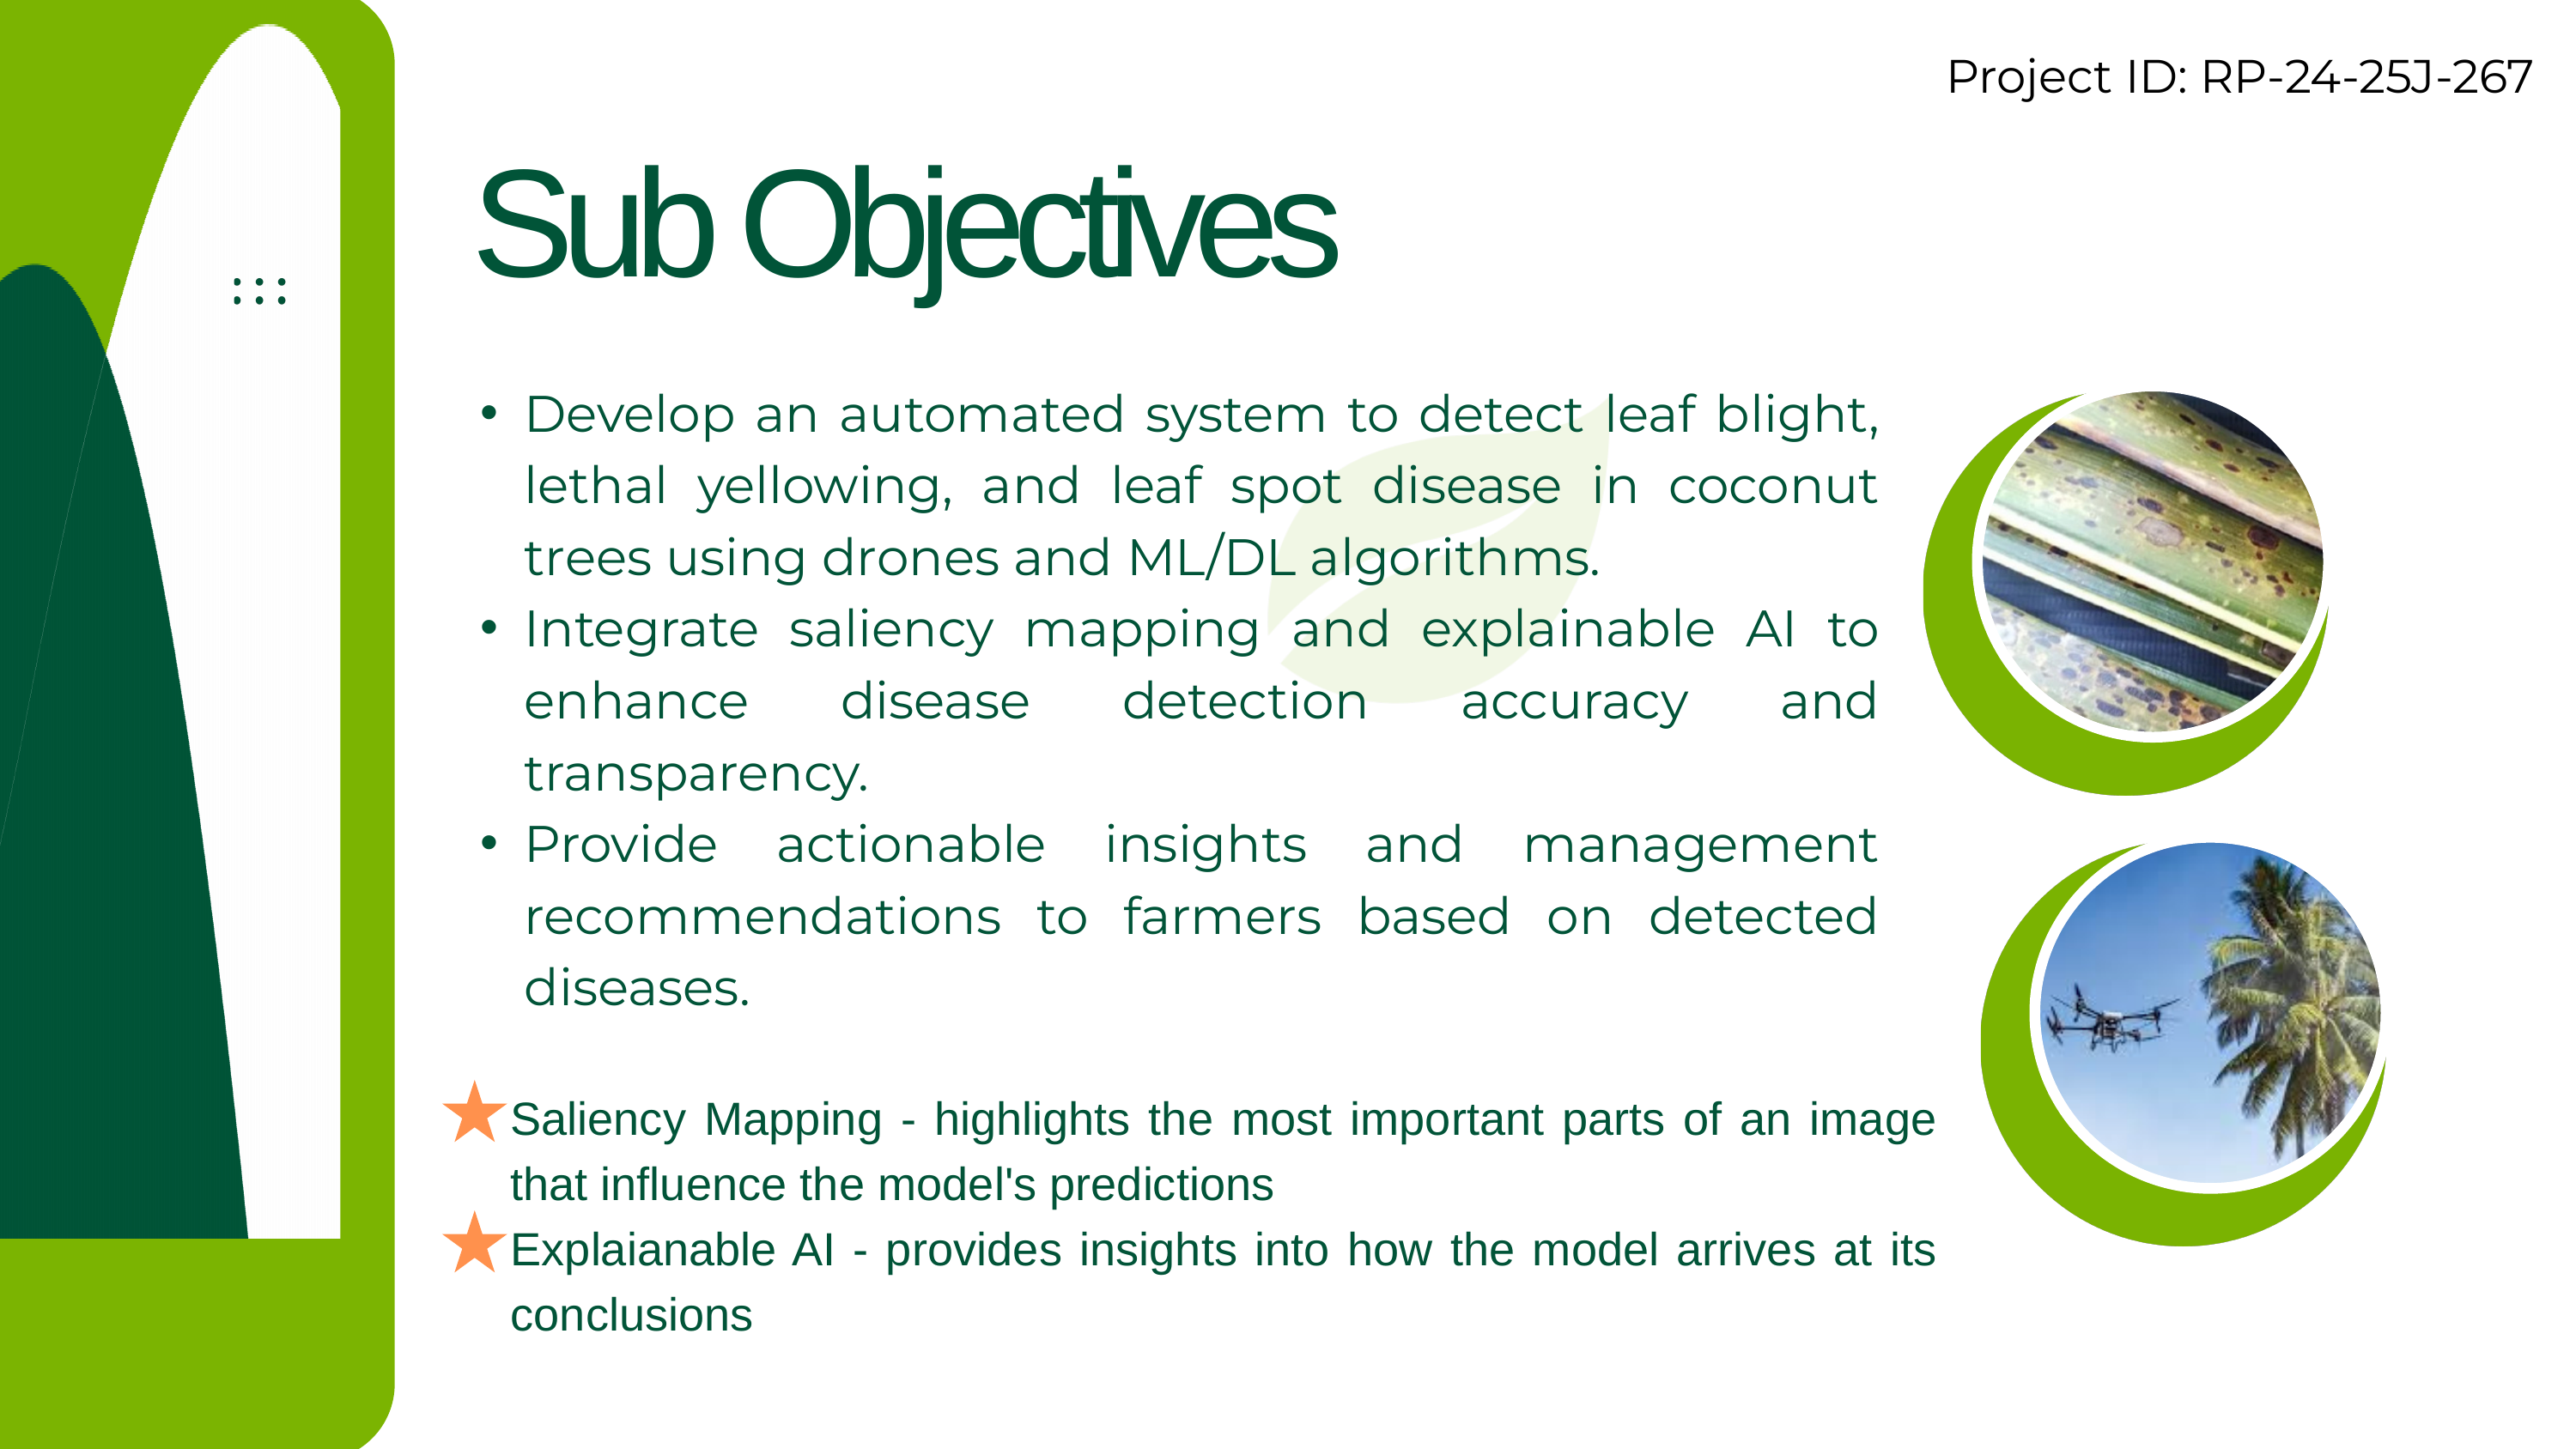

Project ID: RP-24-25J-267​
Sub Objectives

Develop an automated system to detect leaf blight, lethal yellowing, and leaf spot disease in coconut trees using drones and ML/DL algorithms.
Integrate saliency mapping and explainable AI to enhance disease detection accuracy and transparency.​
Provide actionable insights and management recommendations to farmers based on detected diseases​.

Saliency Mapping - highlights the most important parts of an image that influence the model's predictions
Explaianable AI - provides insights into how the model arrives at its conclusions